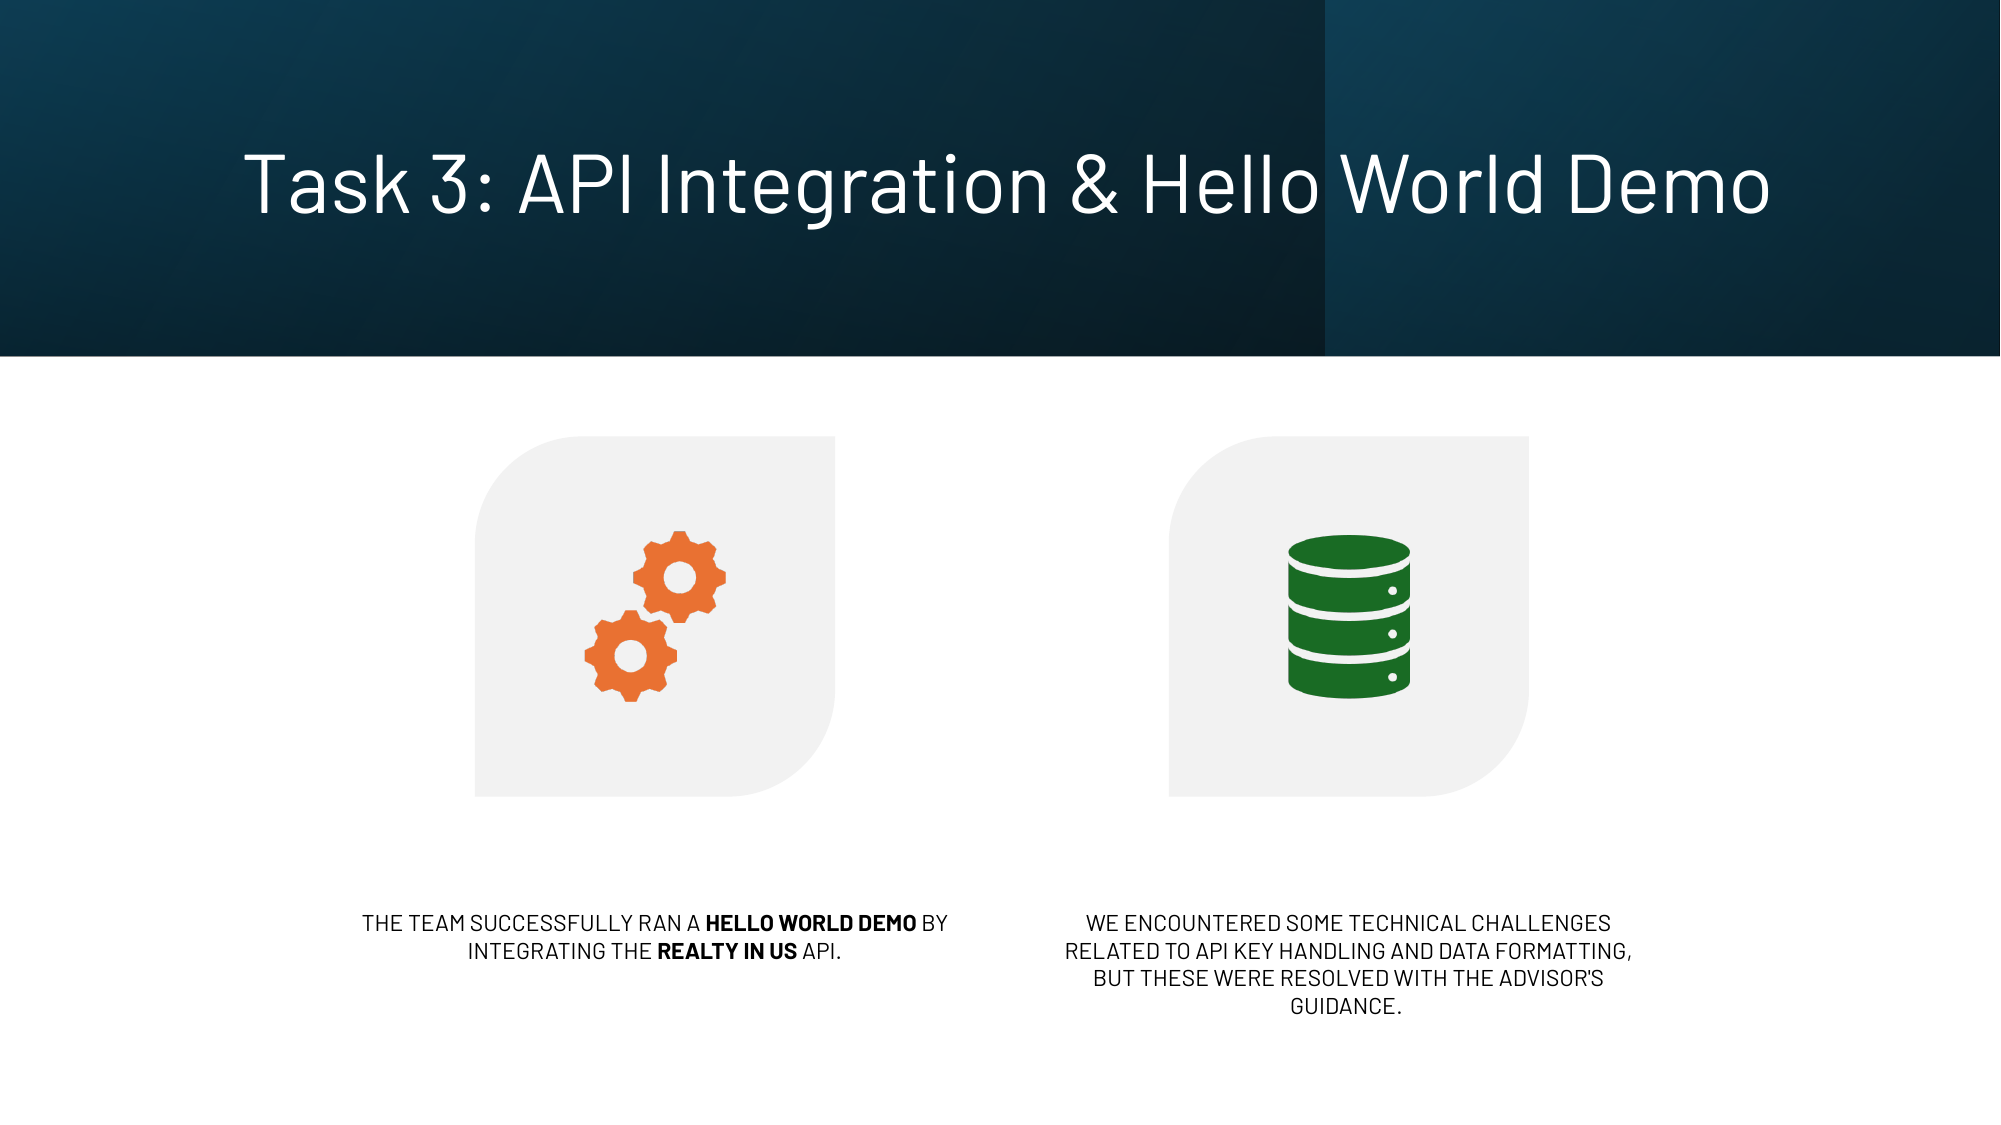

# Task 3: API Integration & Hello World Demo
The team successfully ran a Hello World demo by integrating the Realty in US API.
We encountered some technical challenges related to API key handling and data formatting, but these were resolved with the advisor's guidance.